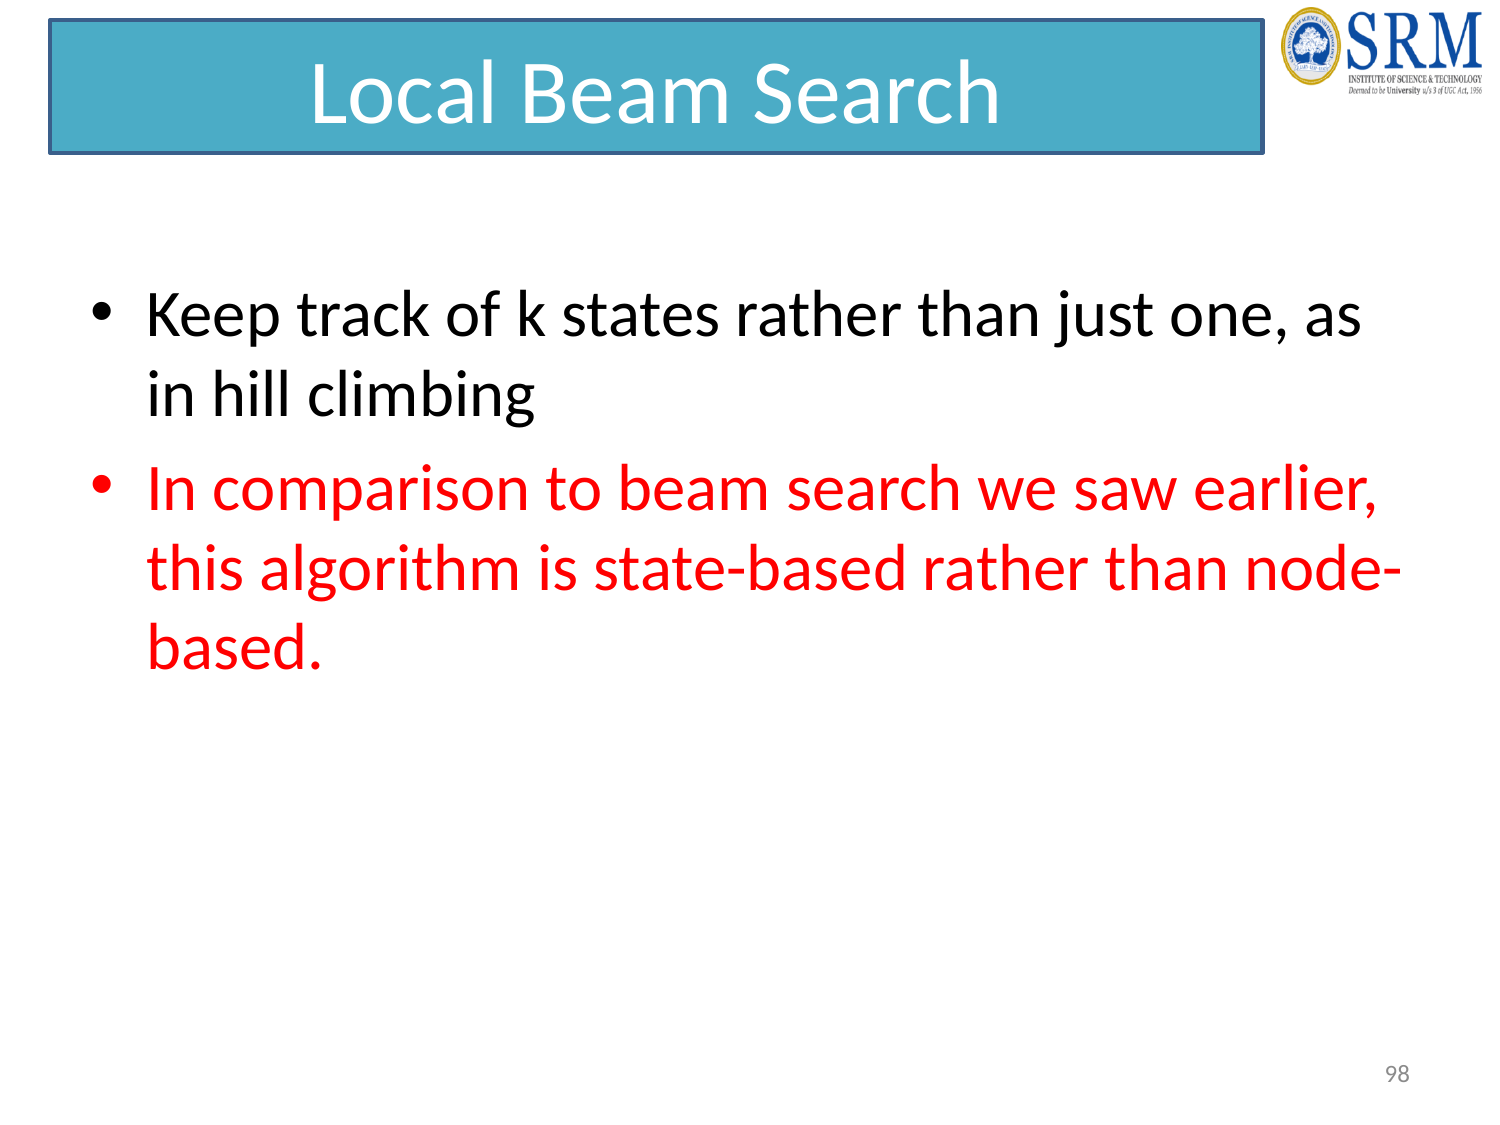

# Local Beam Search
Keep track of k states rather than just one, as in hill climbing
In comparison to beam search we saw earlier, this algorithm is state-based rather than node-based.
98